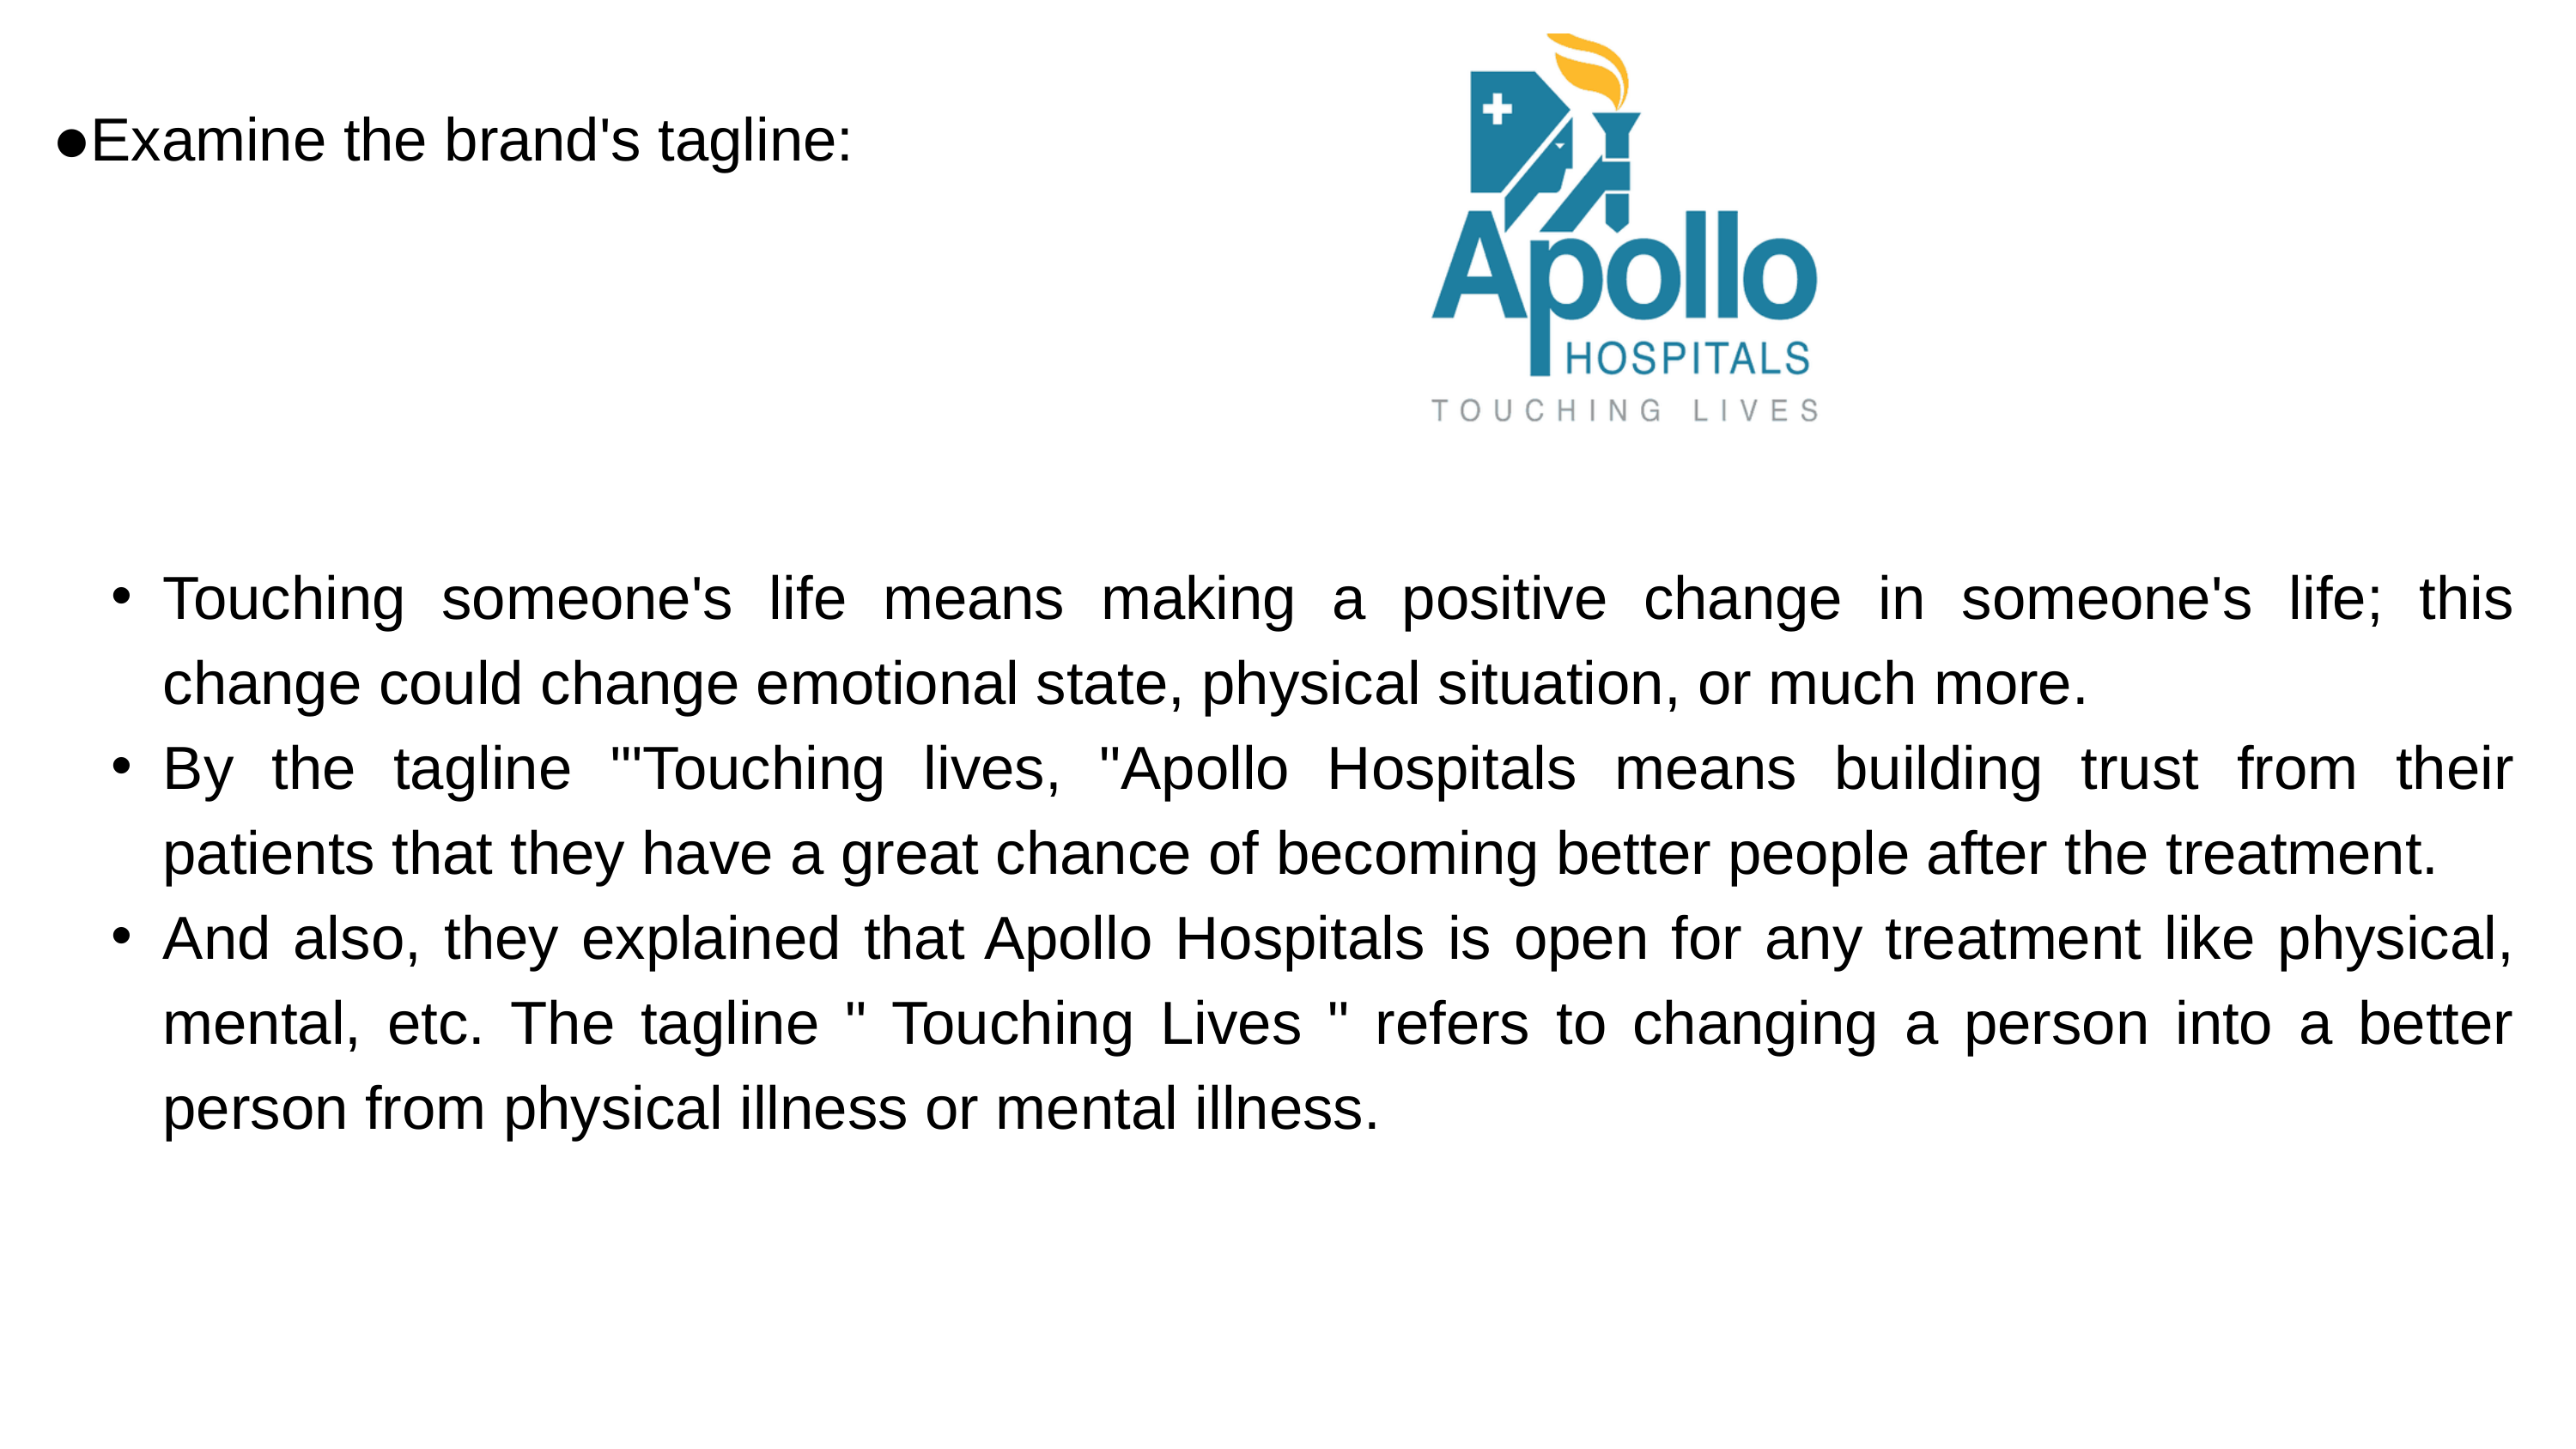

●Examine the brand's tagline:

Touching someone's life means making a positive change in someone's life; this change could change emotional state, physical situation, or much more.
By the tagline '"Touching lives, "Apollo Hospitals means building trust from their patients that they have a great chance of becoming better people after the treatment.
And also, they explained that Apollo Hospitals is open for any treatment like physical, mental, etc. The tagline " Touching Lives " refers to changing a person into a better person from physical illness or mental illness.